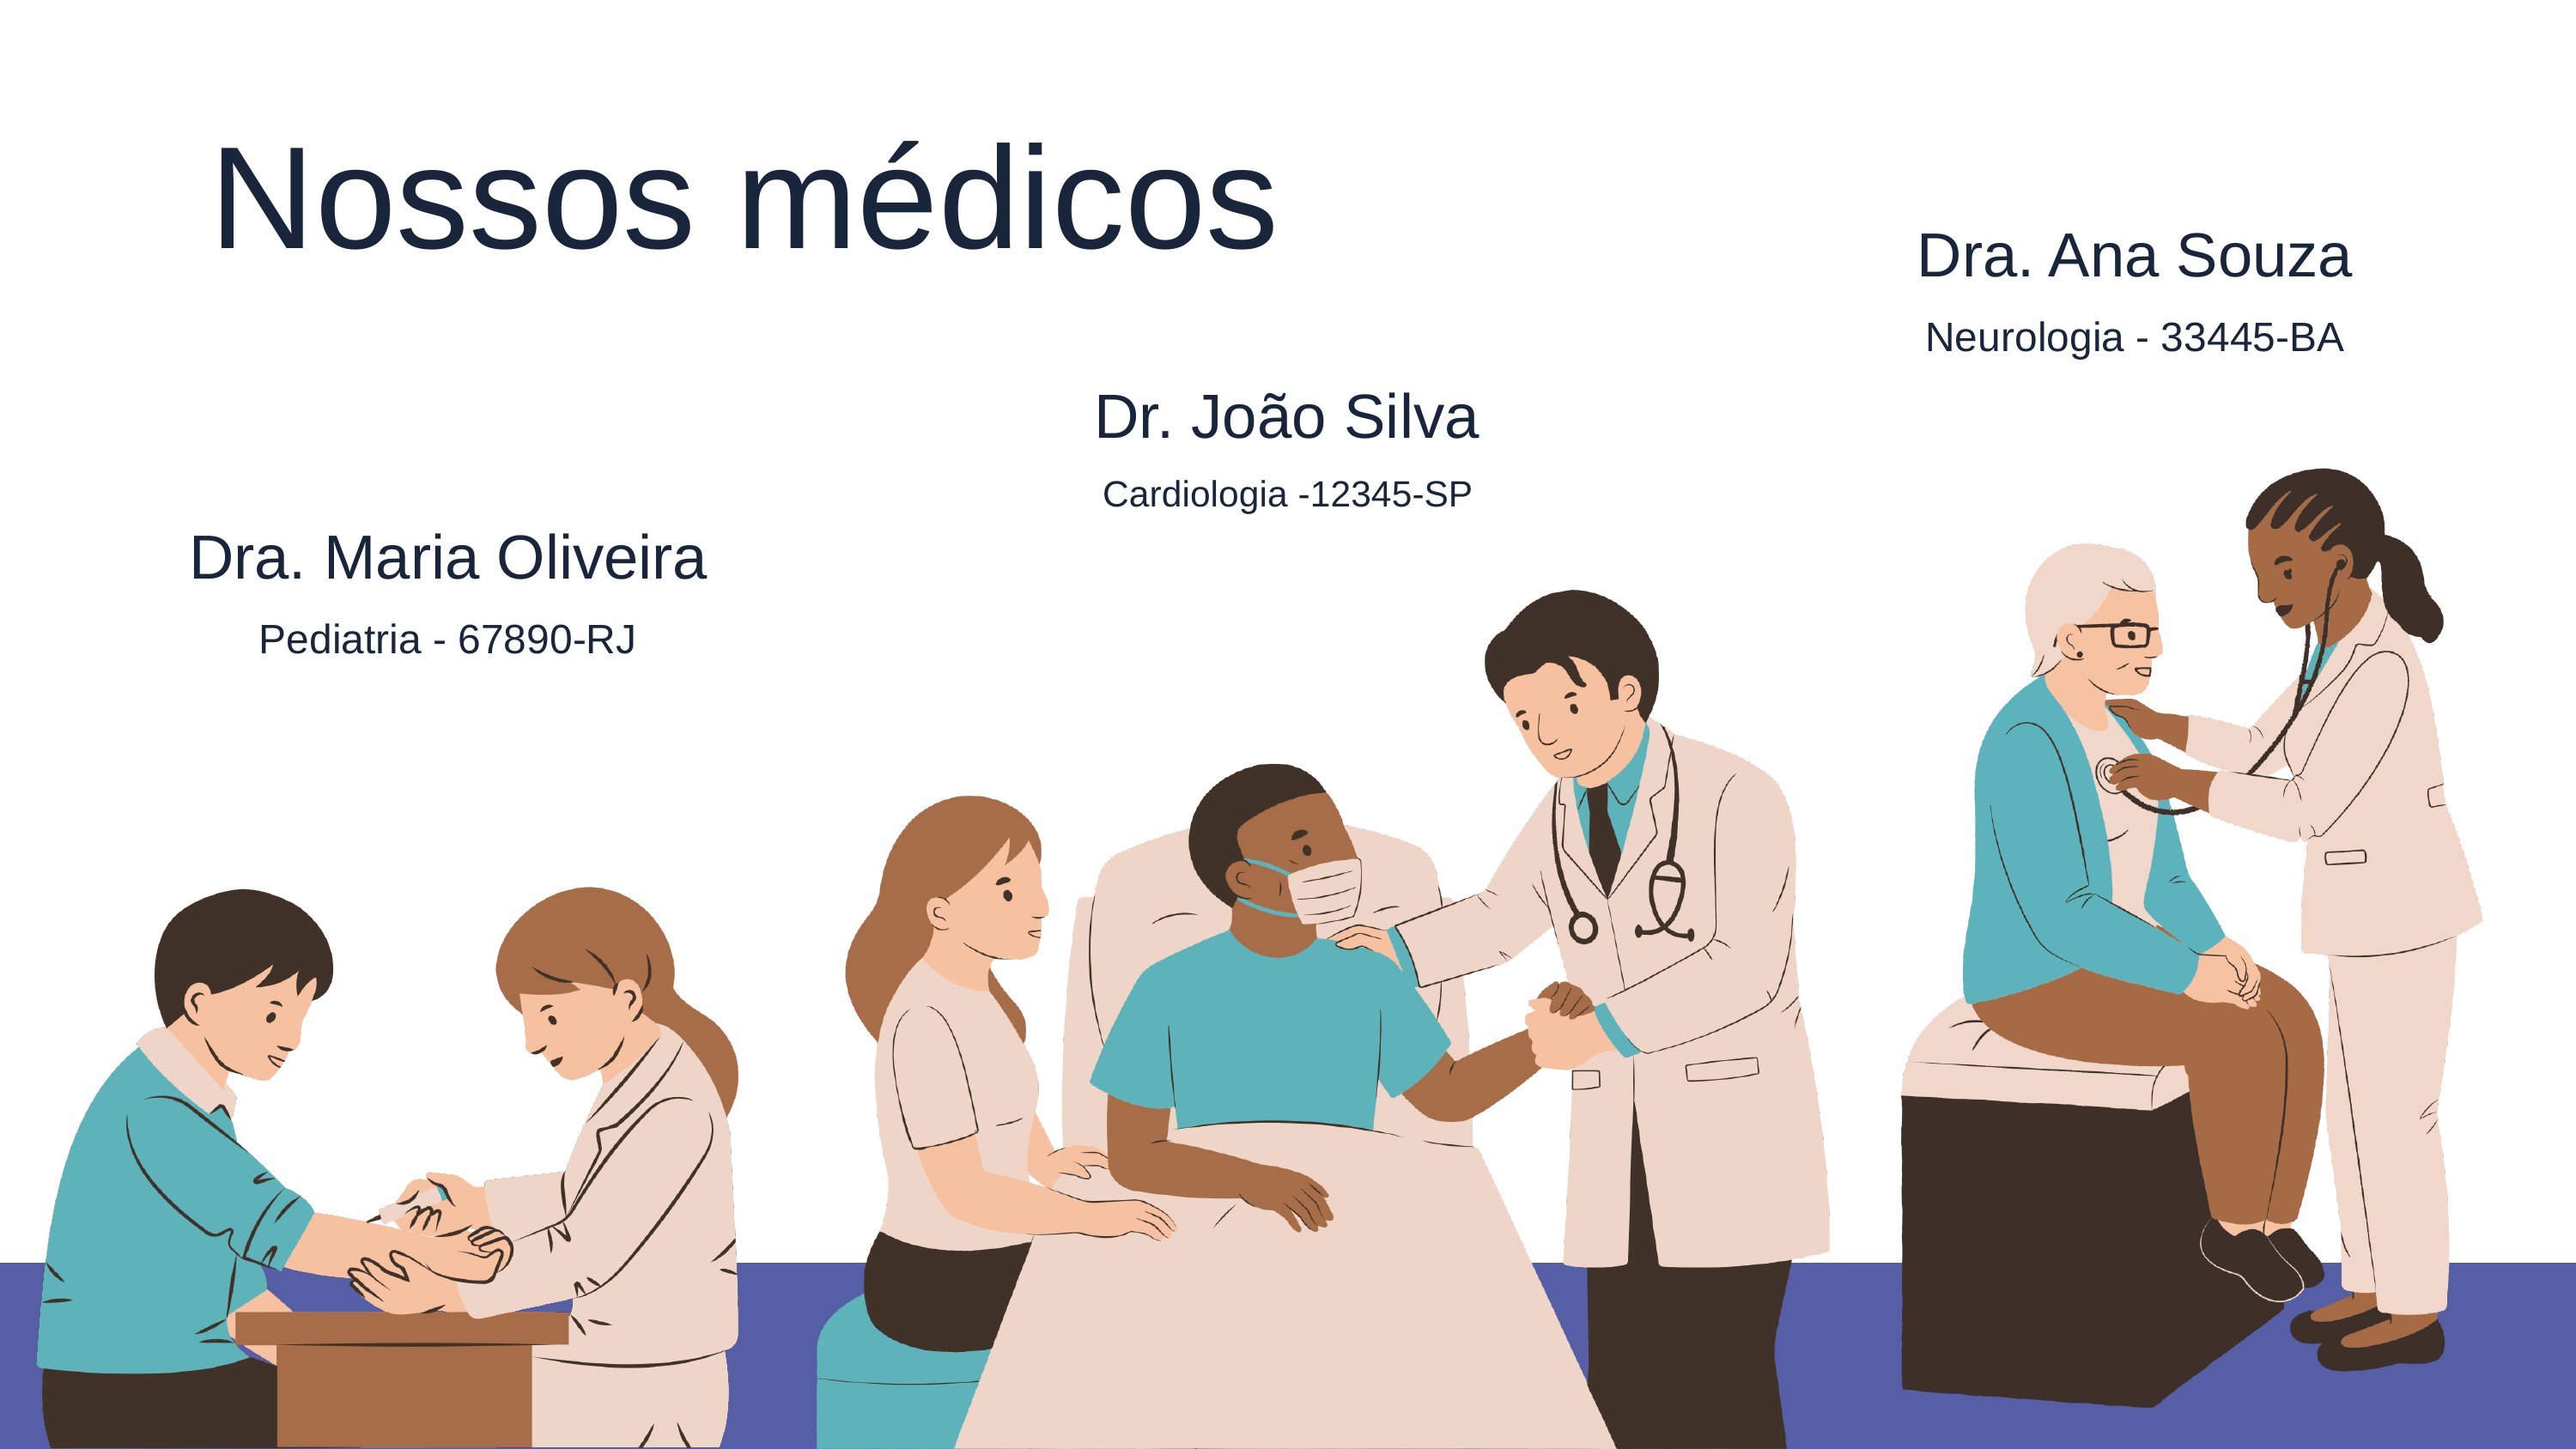

Nossos médicos
Dra. Ana Souza

Neurologia - 33445-BA

Dr. João Silva

Cardiologia -12345-SP

Dra. Maria Oliveira

Pediatria - 67890-RJ